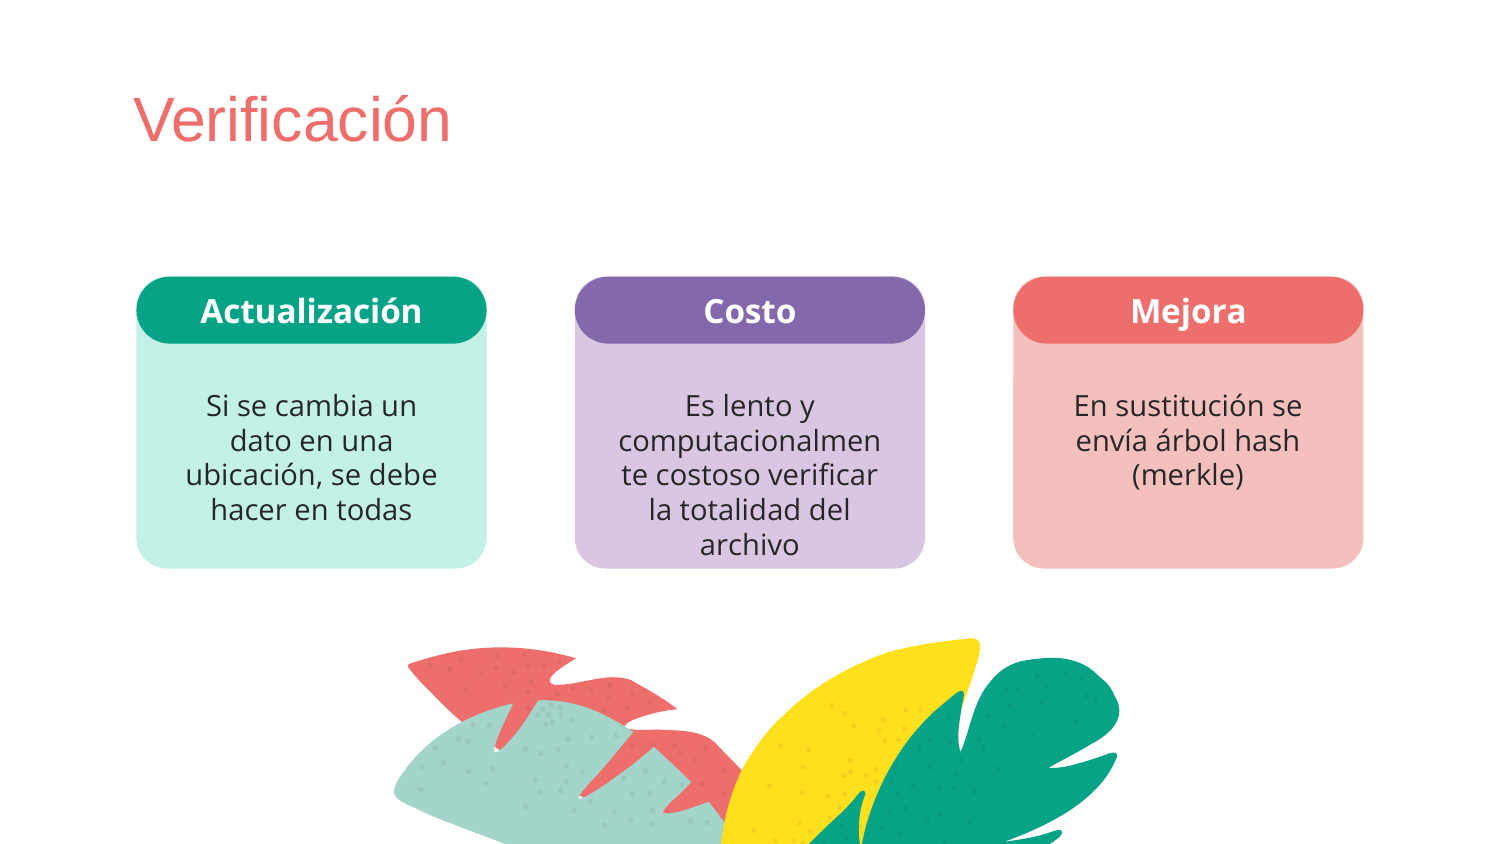

# Verificación

Actualización
Costo
Mejora
Si se cambia un dato en una ubicación, se debe hacer en todas
Es lento y computacionalmente costoso verificar la totalidad del archivo
En sustitución se envía árbol hash (merkle)